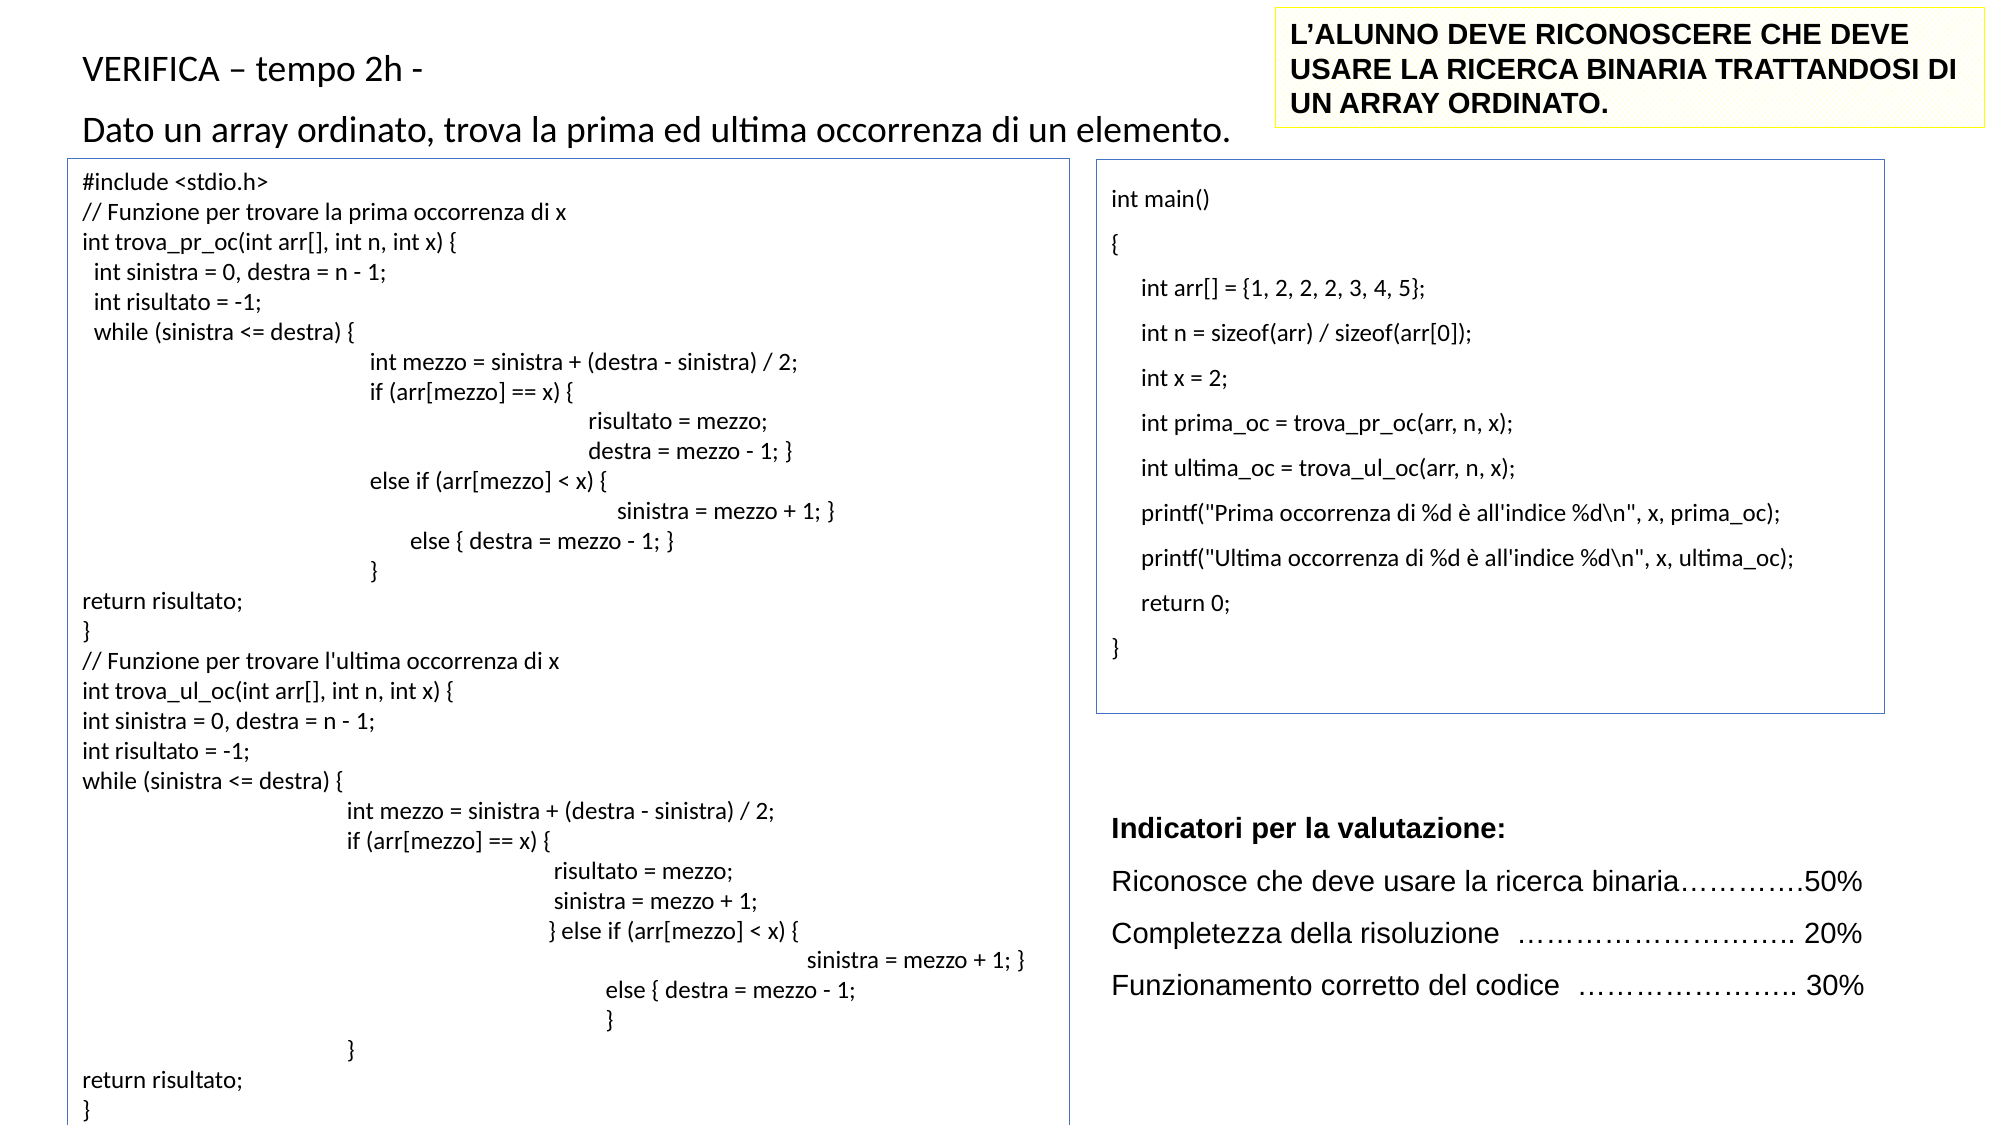

L’ALUNNO DEVE RICONOSCERE CHE DEVE USARE LA RICERCA BINARIA TRATTANDOSI DI UN ARRAY ORDINATO.
VERIFICA – tempo 2h -
Dato un array ordinato, trova la prima ed ultima occorrenza di un elemento.
#include <stdio.h>
// Funzione per trovare la prima occorrenza di x
int trova_pr_oc(int arr[], int n, int x) {
  int sinistra = 0, destra = n - 1;
  int risultato = -1;
  while (sinistra <= destra) {
                                                  int mezzo = sinistra + (destra - sinistra) / 2;
                                                  if (arr[mezzo] == x) {
                                                                                        risultato = mezzo;
                                                                                        destra = mezzo - 1; }
                                                  else if (arr[mezzo] < x) {
                                                                                             sinistra = mezzo + 1; }
                                                         else { destra = mezzo - 1; }
                                                  }
return risultato;
}
// Funzione per trovare l'ultima occorrenza di x
int trova_ul_oc(int arr[], int n, int x) {
int sinistra = 0, destra = n - 1;
int risultato = -1;
while (sinistra <= destra) {
                                              int mezzo = sinistra + (destra - sinistra) / 2;
                                              if (arr[mezzo] == x) {
                                                                                  risultato = mezzo;
                                                                                  sinistra = mezzo + 1;
                                                                                 } else if (arr[mezzo] < x) {
                                                                                                                              sinistra = mezzo + 1; }
                                                                                           else { destra = mezzo - 1;
                                                                                           }
                                              }
return risultato;
}
int main()
{
int arr[] = {1, 2, 2, 2, 3, 4, 5};
int n = sizeof(arr) / sizeof(arr[0]);
int x = 2;
int prima_oc = trova_pr_oc(arr, n, x);
int ultima_oc = trova_ul_oc(arr, n, x);
printf("Prima occorrenza di %d è all'indice %d\n", x, prima_oc); printf("Ultima occorrenza di %d è all'indice %d\n", x, ultima_oc);
return 0;
}

Indicatori per la valutazione:
Riconosce che deve usare la ricerca binaria………….50%
Completezza della risoluzione  ……………………….. 20%
Funzionamento corretto del codice  ………………….. 30%